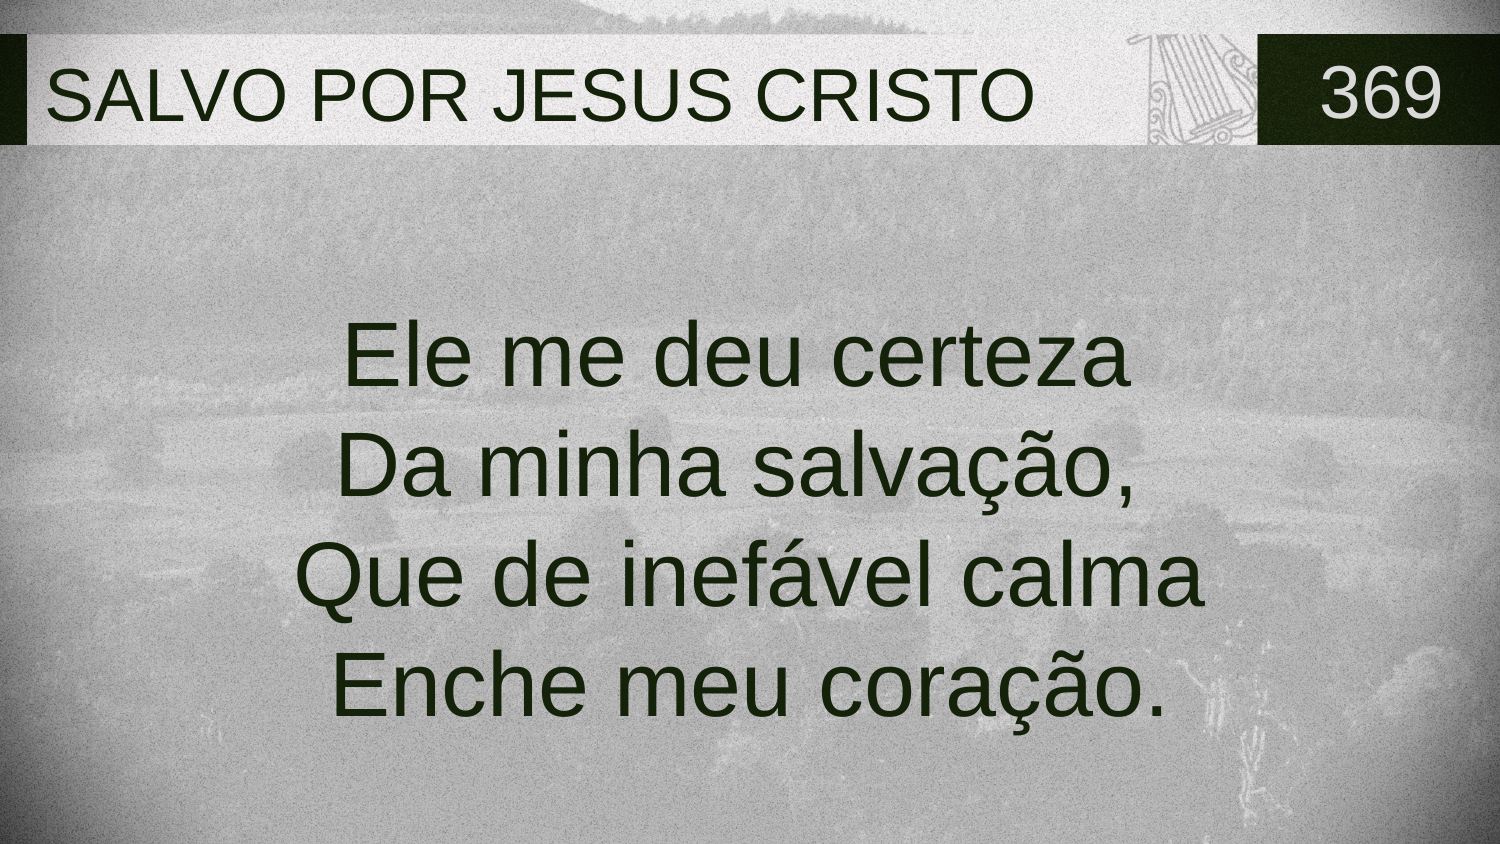

# SALVO POR JESUS CRISTO
369
Ele me deu certeza
Da minha salvação,
Que de inefável calma
Enche meu coração.